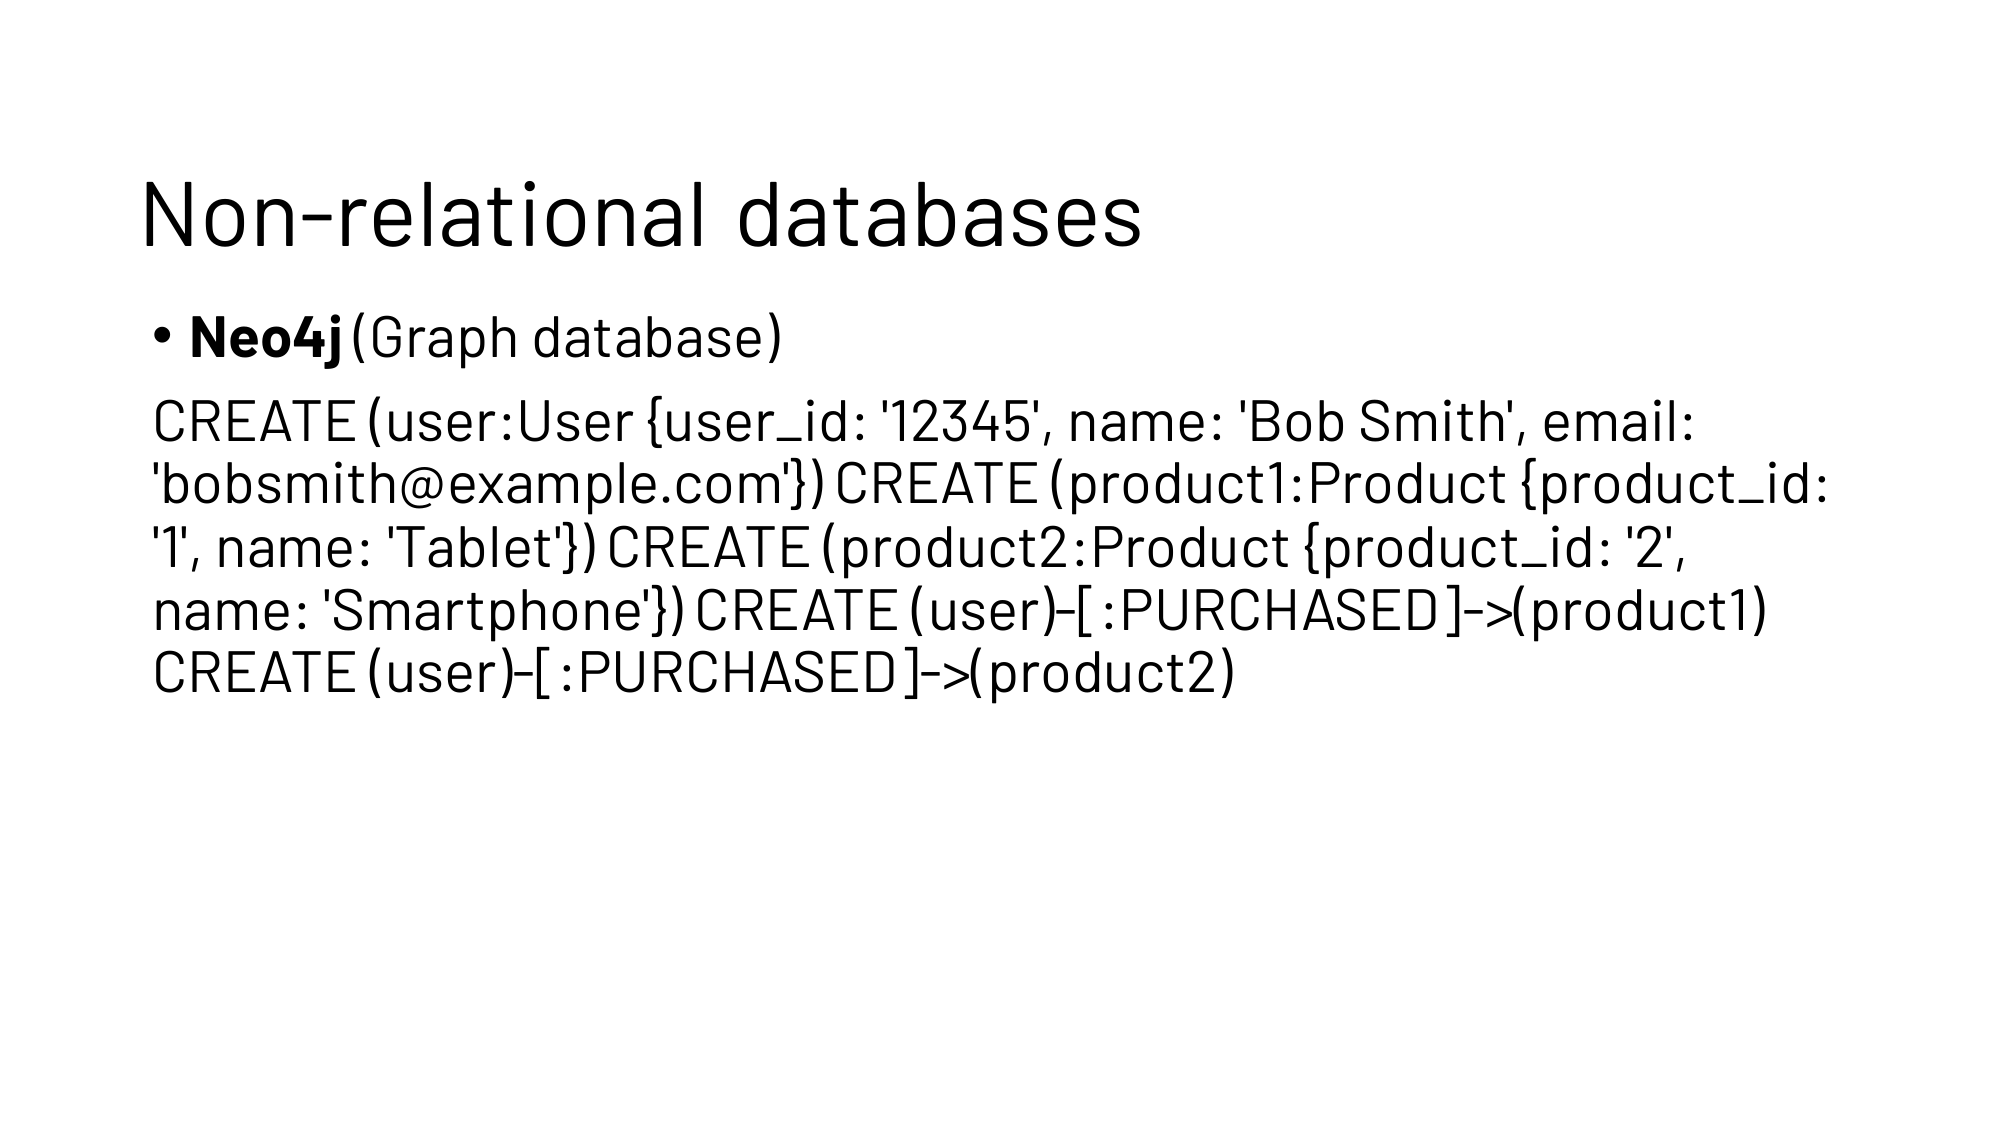

Non-relational databases

Neo4j (Graph database)
CREATE (user:User {user_id: '12345', name: 'Bob Smith', email: 'bobsmith@example.com'}) CREATE (product1:Product {product_id: '1', name: 'Tablet'}) CREATE (product2:Product {product_id: '2', name: 'Smartphone'}) CREATE (user)-[:PURCHASED]->(product1) CREATE (user)-[:PURCHASED]->(product2)